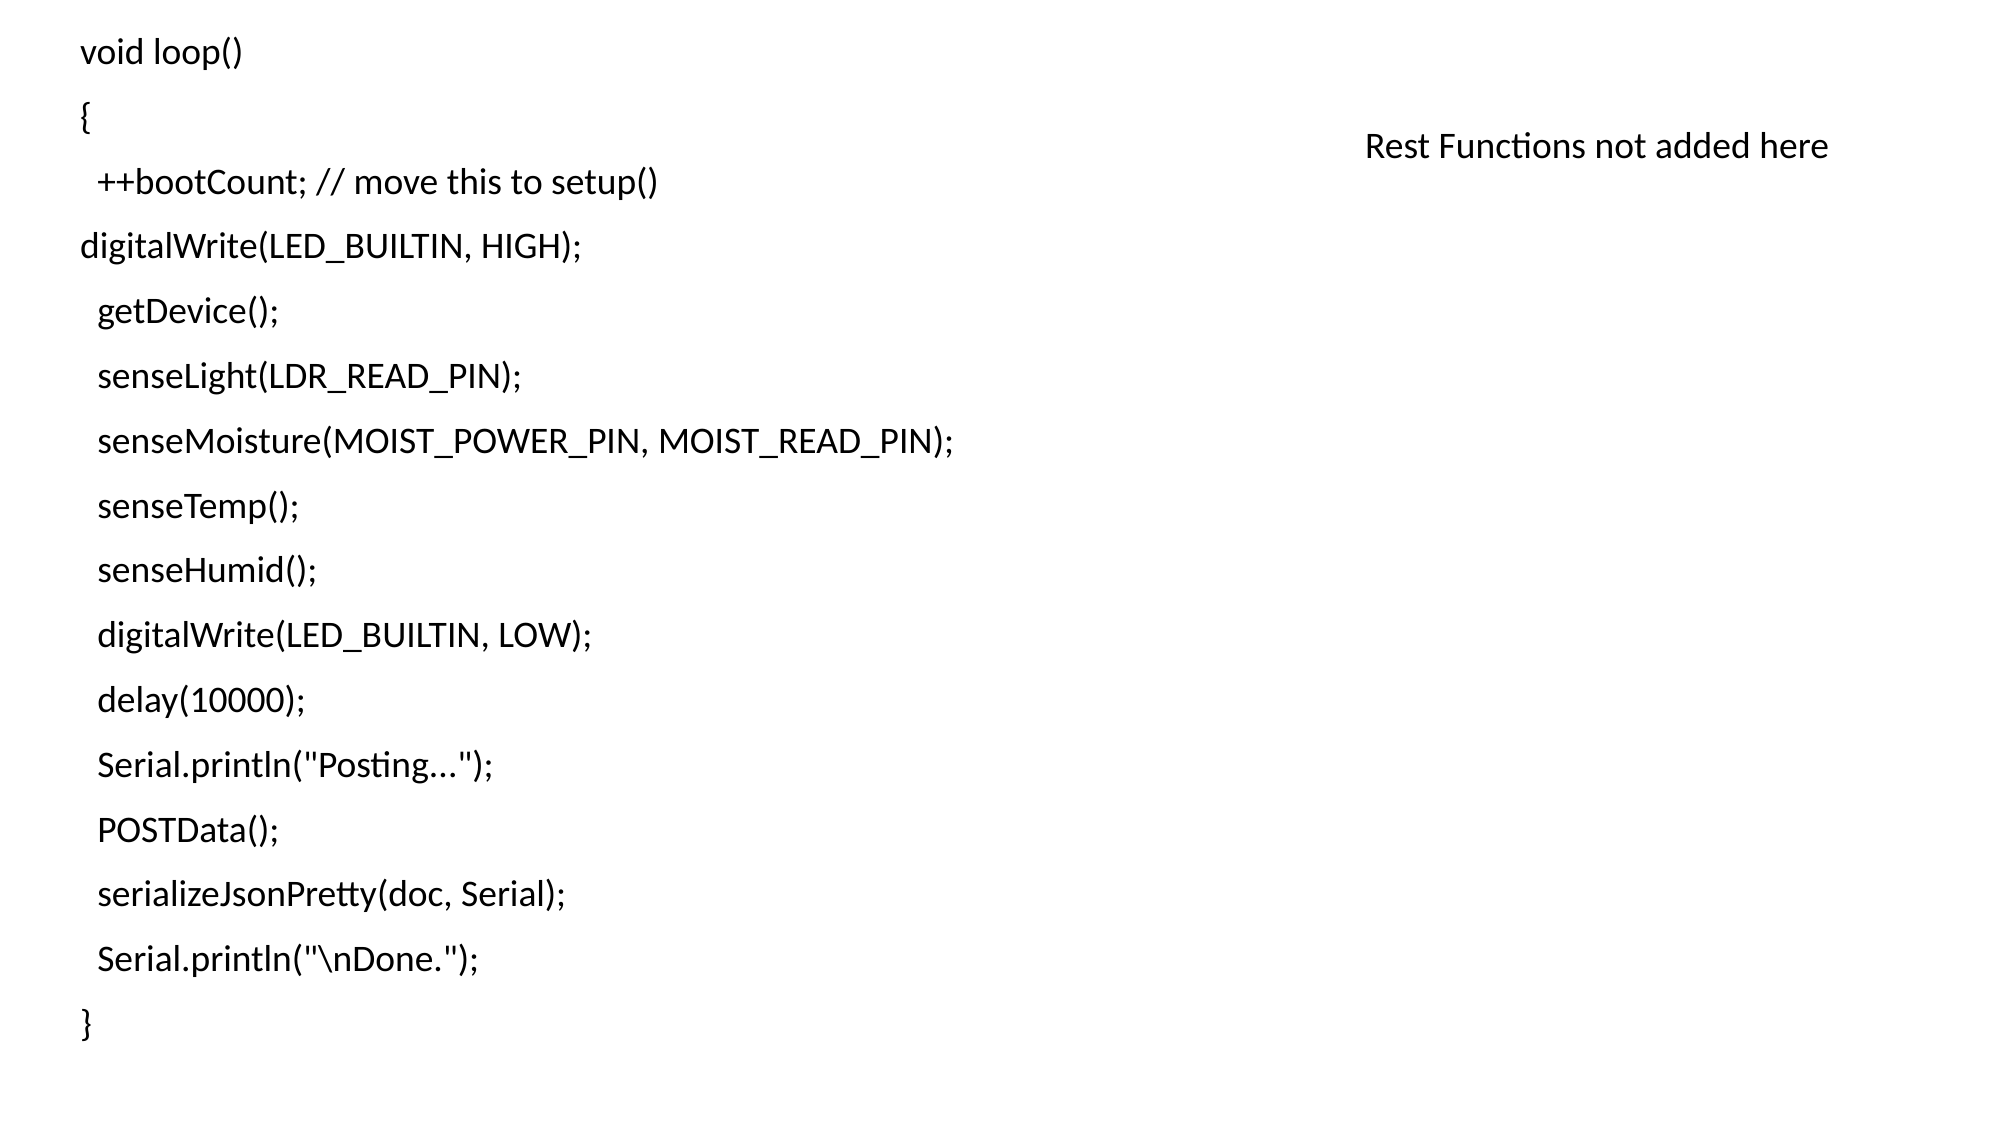

void loop()
{
  ++bootCount; // move this to setup()
digitalWrite(LED_BUILTIN, HIGH);
  getDevice();
  senseLight(LDR_READ_PIN);
  senseMoisture(MOIST_POWER_PIN, MOIST_READ_PIN);
  senseTemp();
  senseHumid();
  digitalWrite(LED_BUILTIN, LOW);
  delay(10000);
  Serial.println("Posting...");
  POSTData();
  serializeJsonPretty(doc, Serial);
  Serial.println("\nDone.");
}
Rest Functions not added here